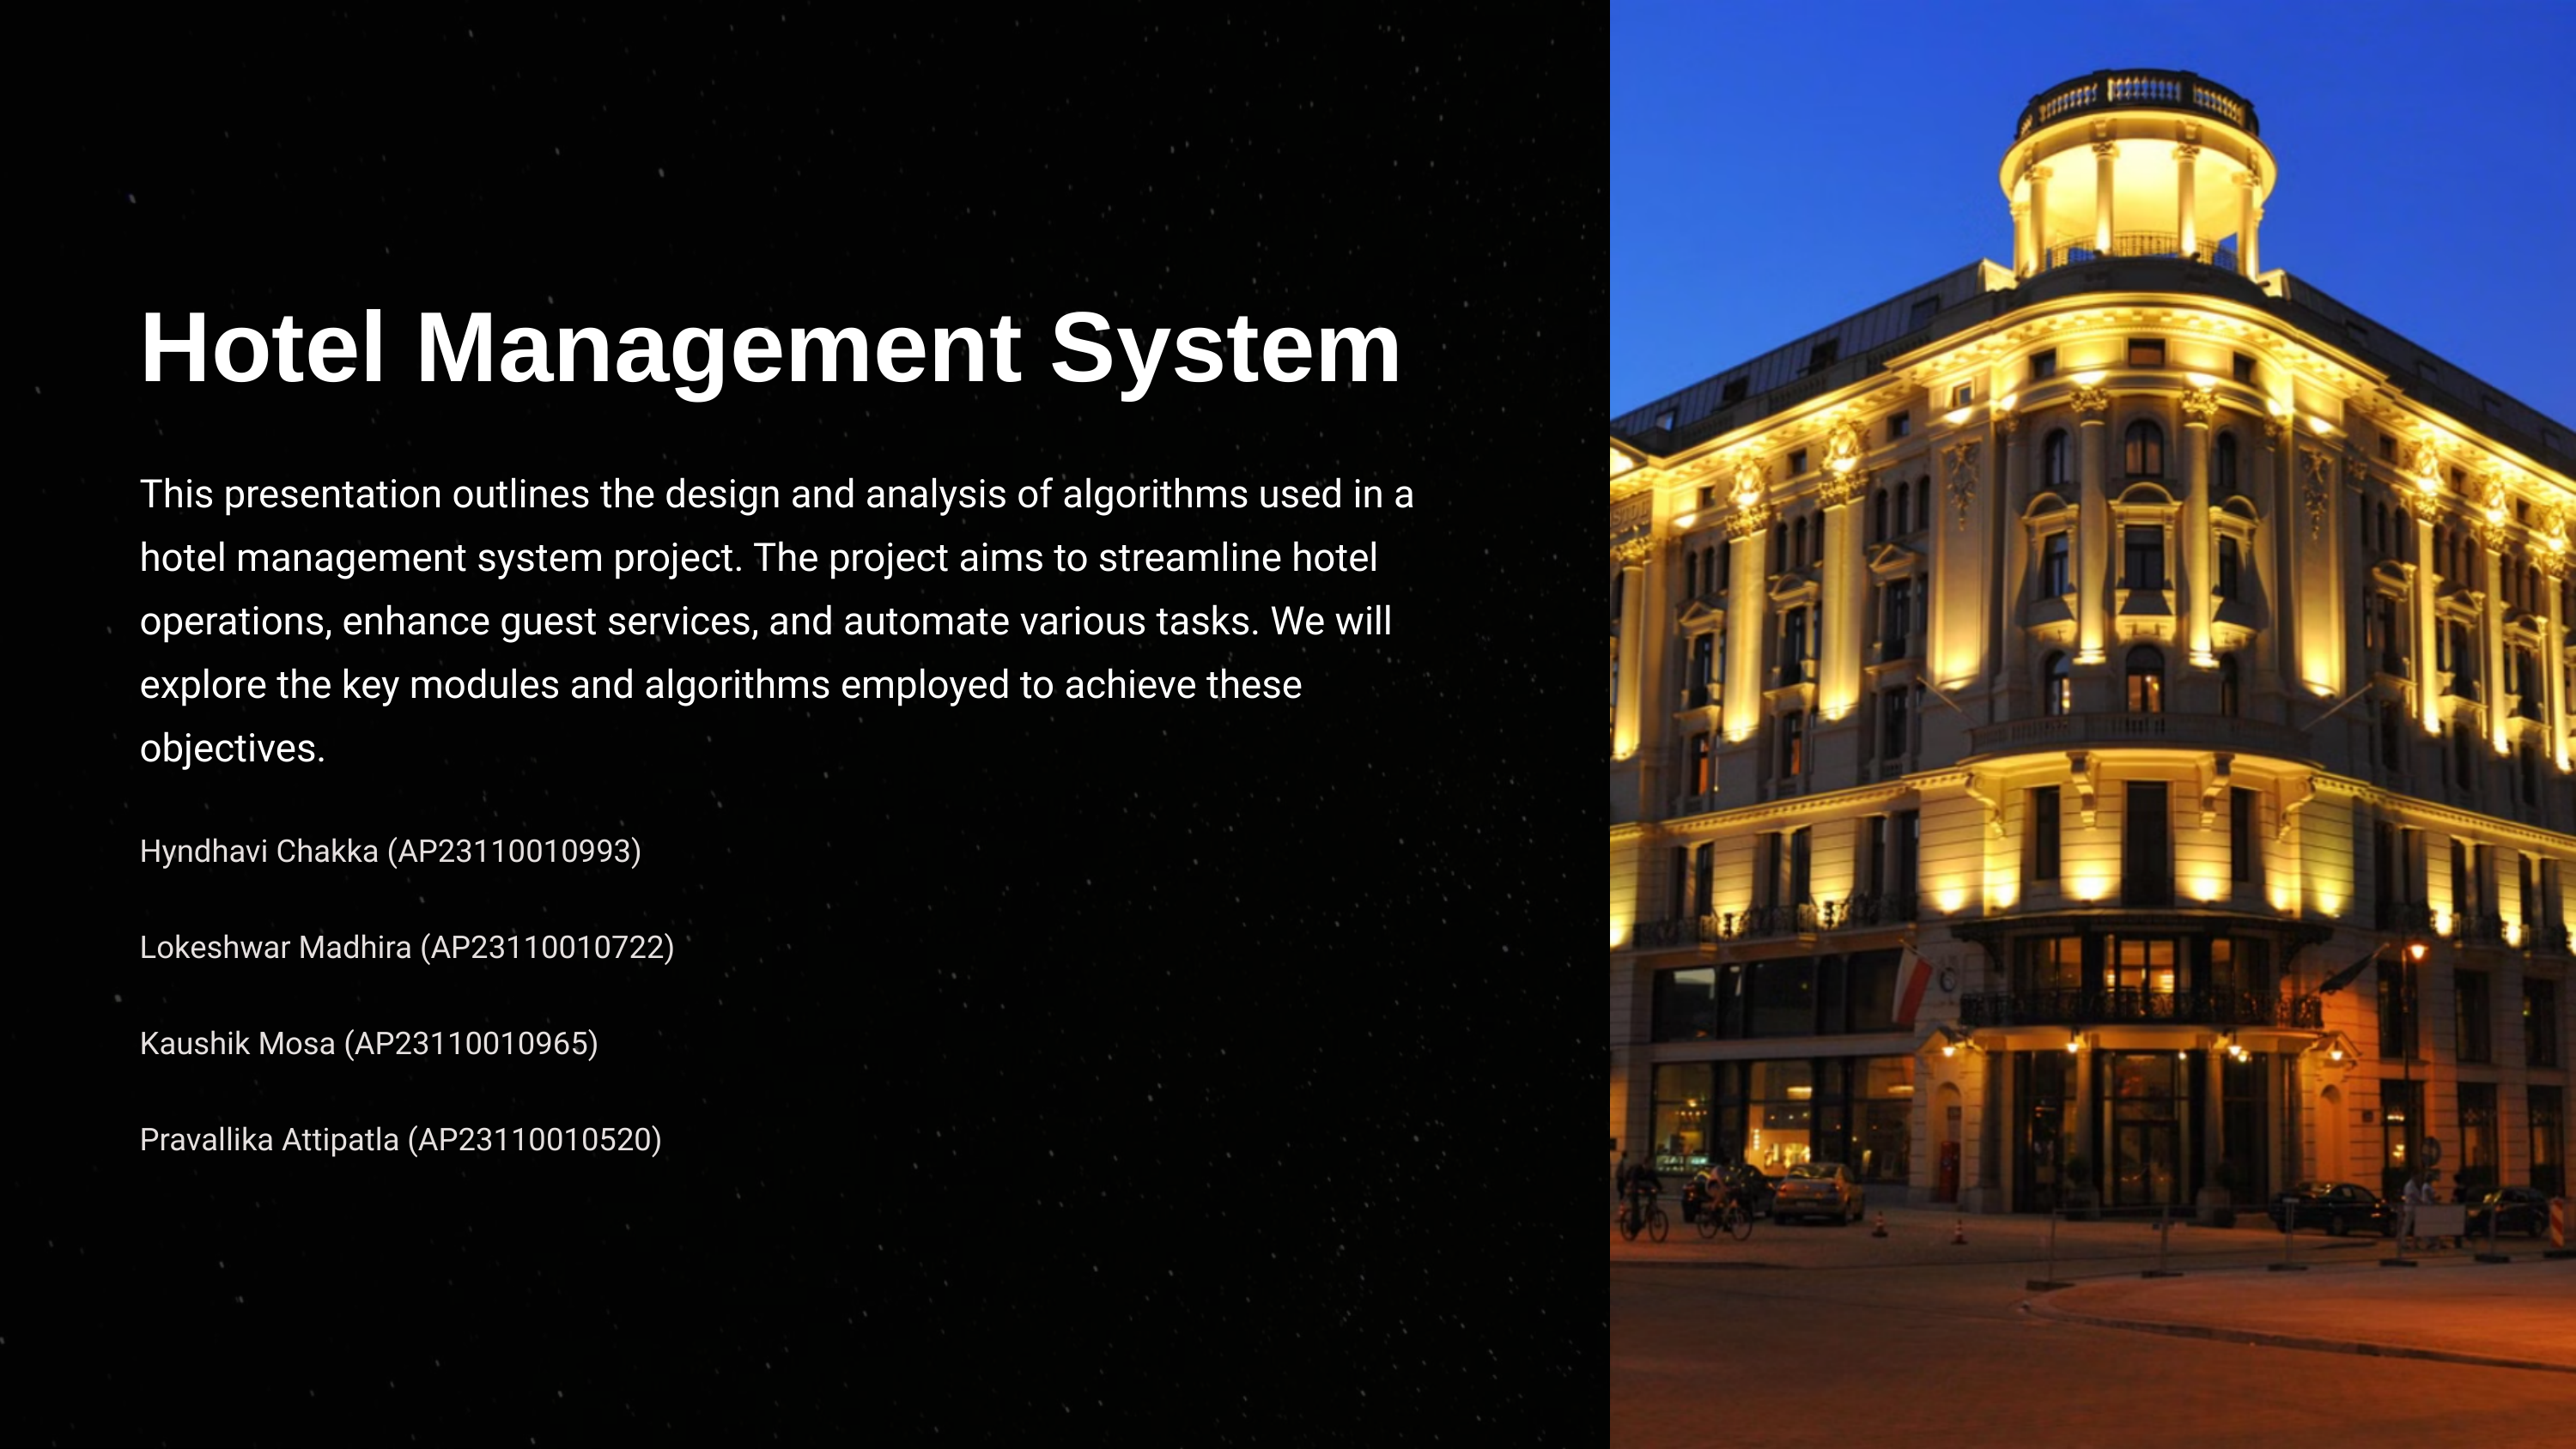

Hotel Management System
This presentation outlines the design and analysis of algorithms used in a hotel management system project. The project aims to streamline hotel operations, enhance guest services, and automate various tasks. We will explore the key modules and algorithms employed to achieve these objectives.
Hyndhavi Chakka (AP23110010993)
Lokeshwar Madhira (AP23110010722)
Kaushik Mosa (AP23110010965)
Pravallika Attipatla (AP23110010520)